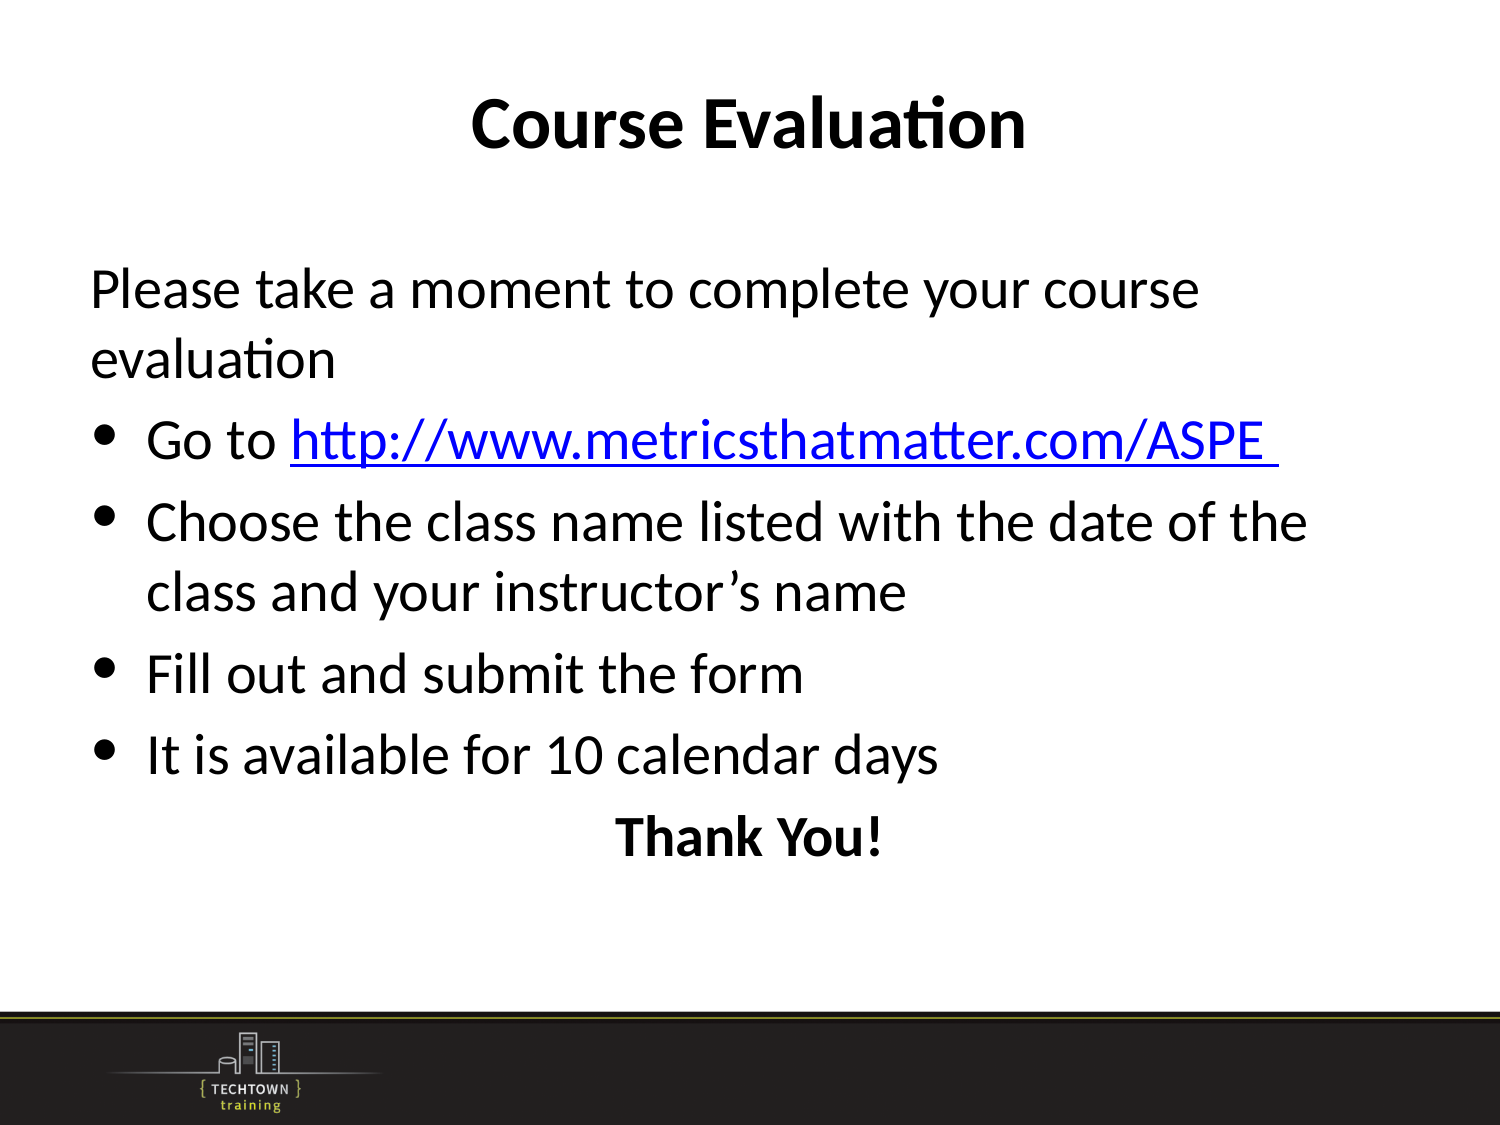

# Course Evaluation
Please take a moment to complete your course evaluation
Go to http://www.metricsthatmatter.com/ASPE
Choose the class name listed with the date of the class and your instructor’s name
Fill out and submit the form
It is available for 10 calendar days
Thank You!